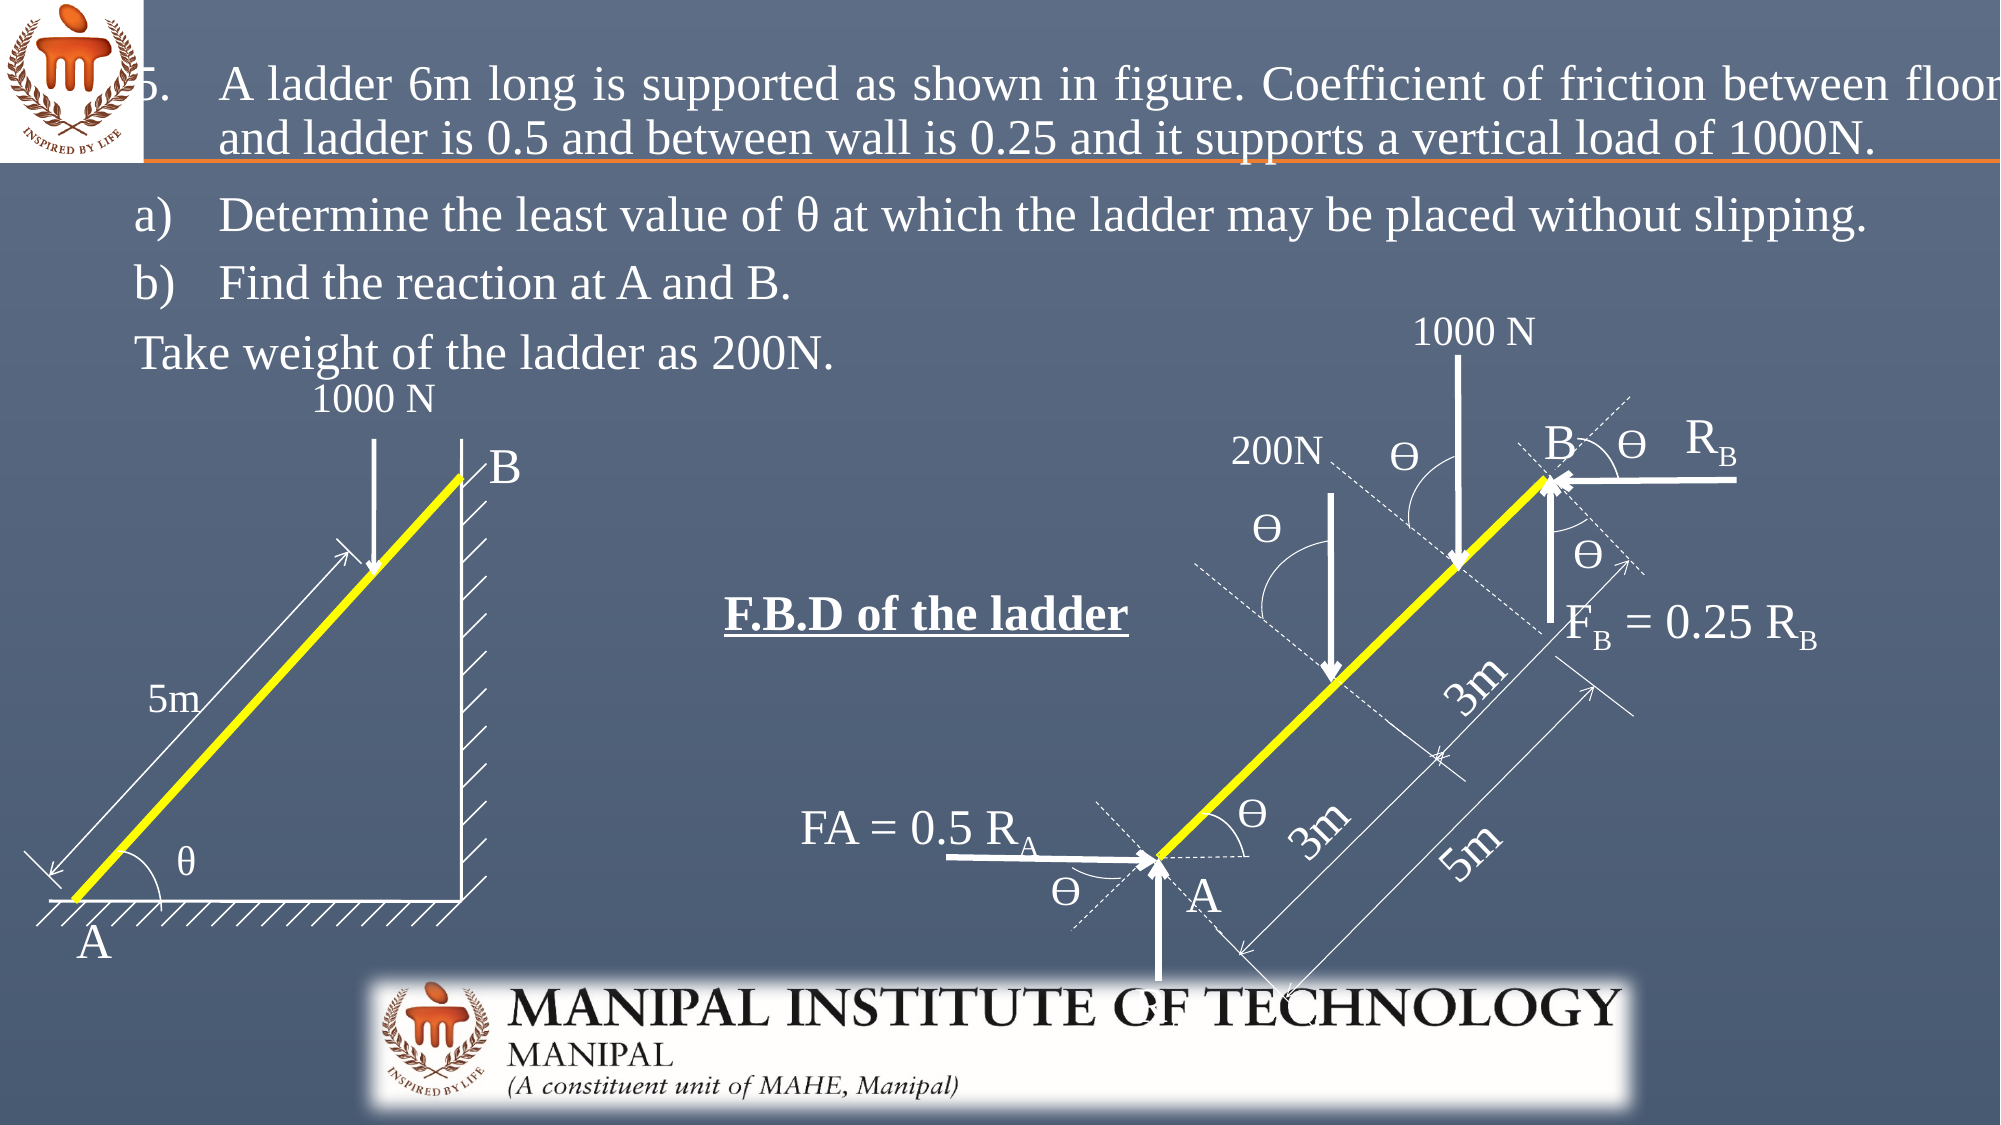

A ladder 6m long is supported as shown in figure. Coefficient of friction between floor and ladder is 0.5 and between wall is 0.25 and it supports a vertical load of 1000N.
Determine the least value of θ at which the ladder may be placed without slipping.
Find the reaction at A and B.
Take weight of the ladder as 200N.
1000 N
1000 N
B
5m
θ

A
RB
B
ϴ
200N
ϴ

ϴ
ϴ

F.B.D of the ladder
FB = 0.25 RB
3m
3m

ϴ
FA = 0.5 RA
5m

A
ϴ
RA